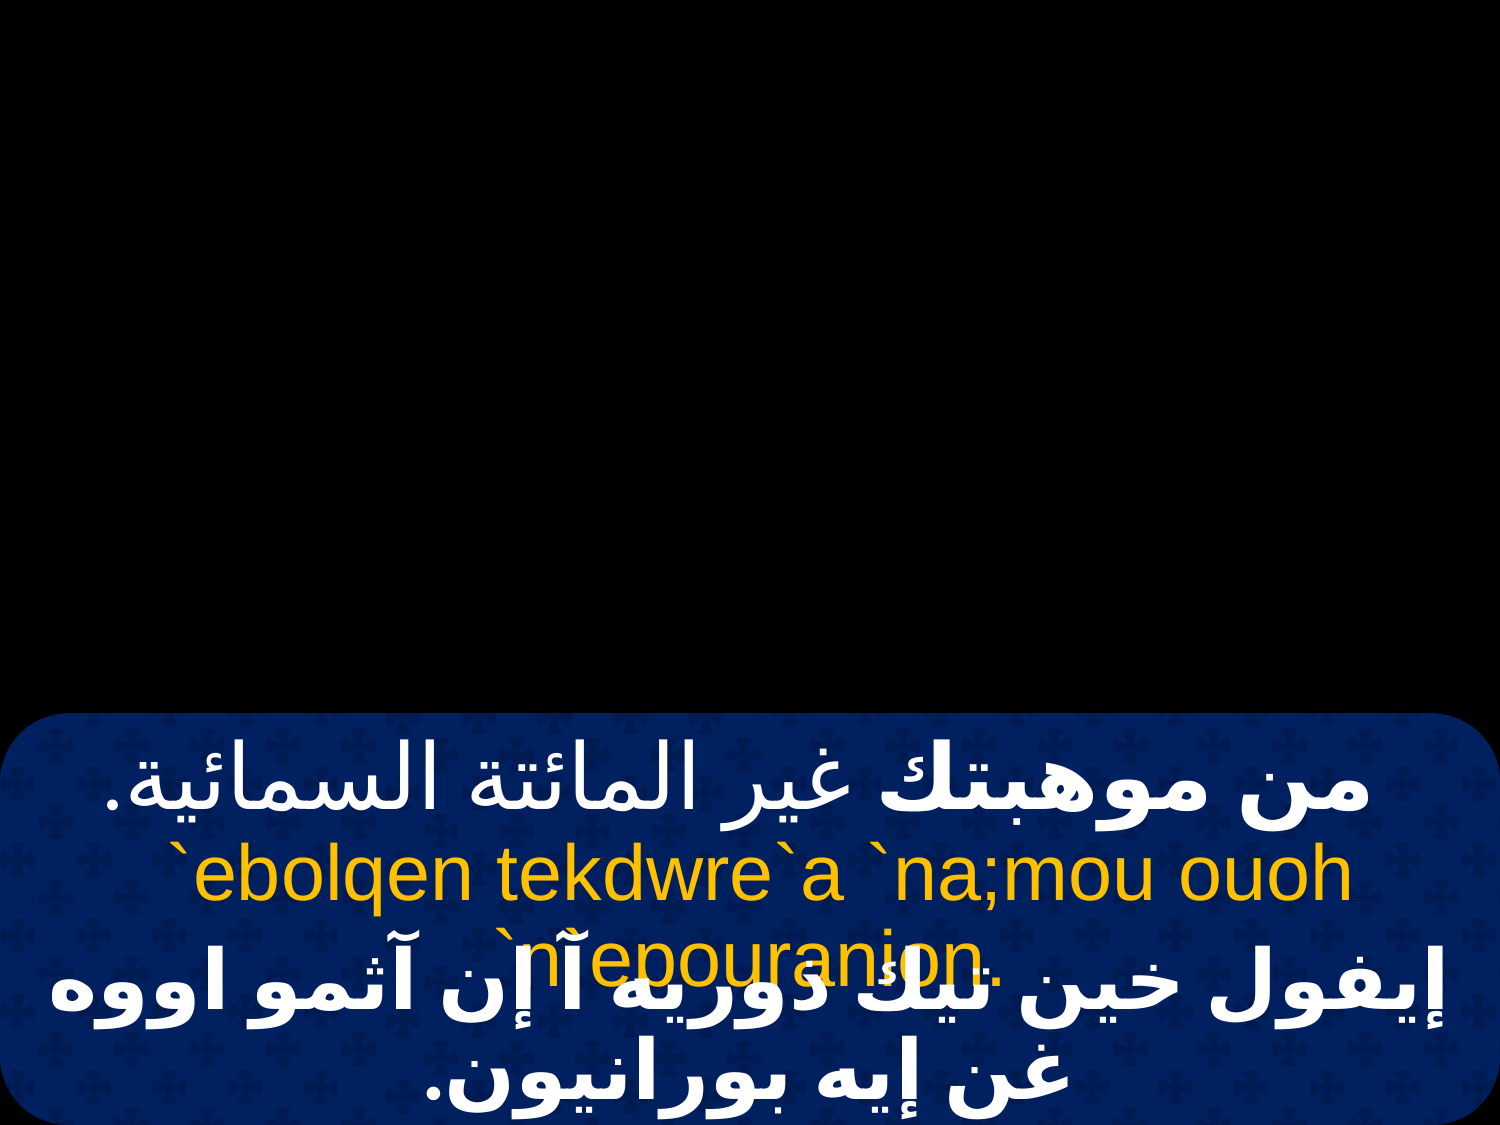

# من موهبتك غير المائتة السمائية.
 `ebolqen tekdwre`a `na;mou ouoh `n`epouranion.
إيفول خين تيك ذوريه آ إن آثمو اووه غن إيه بورانيون.